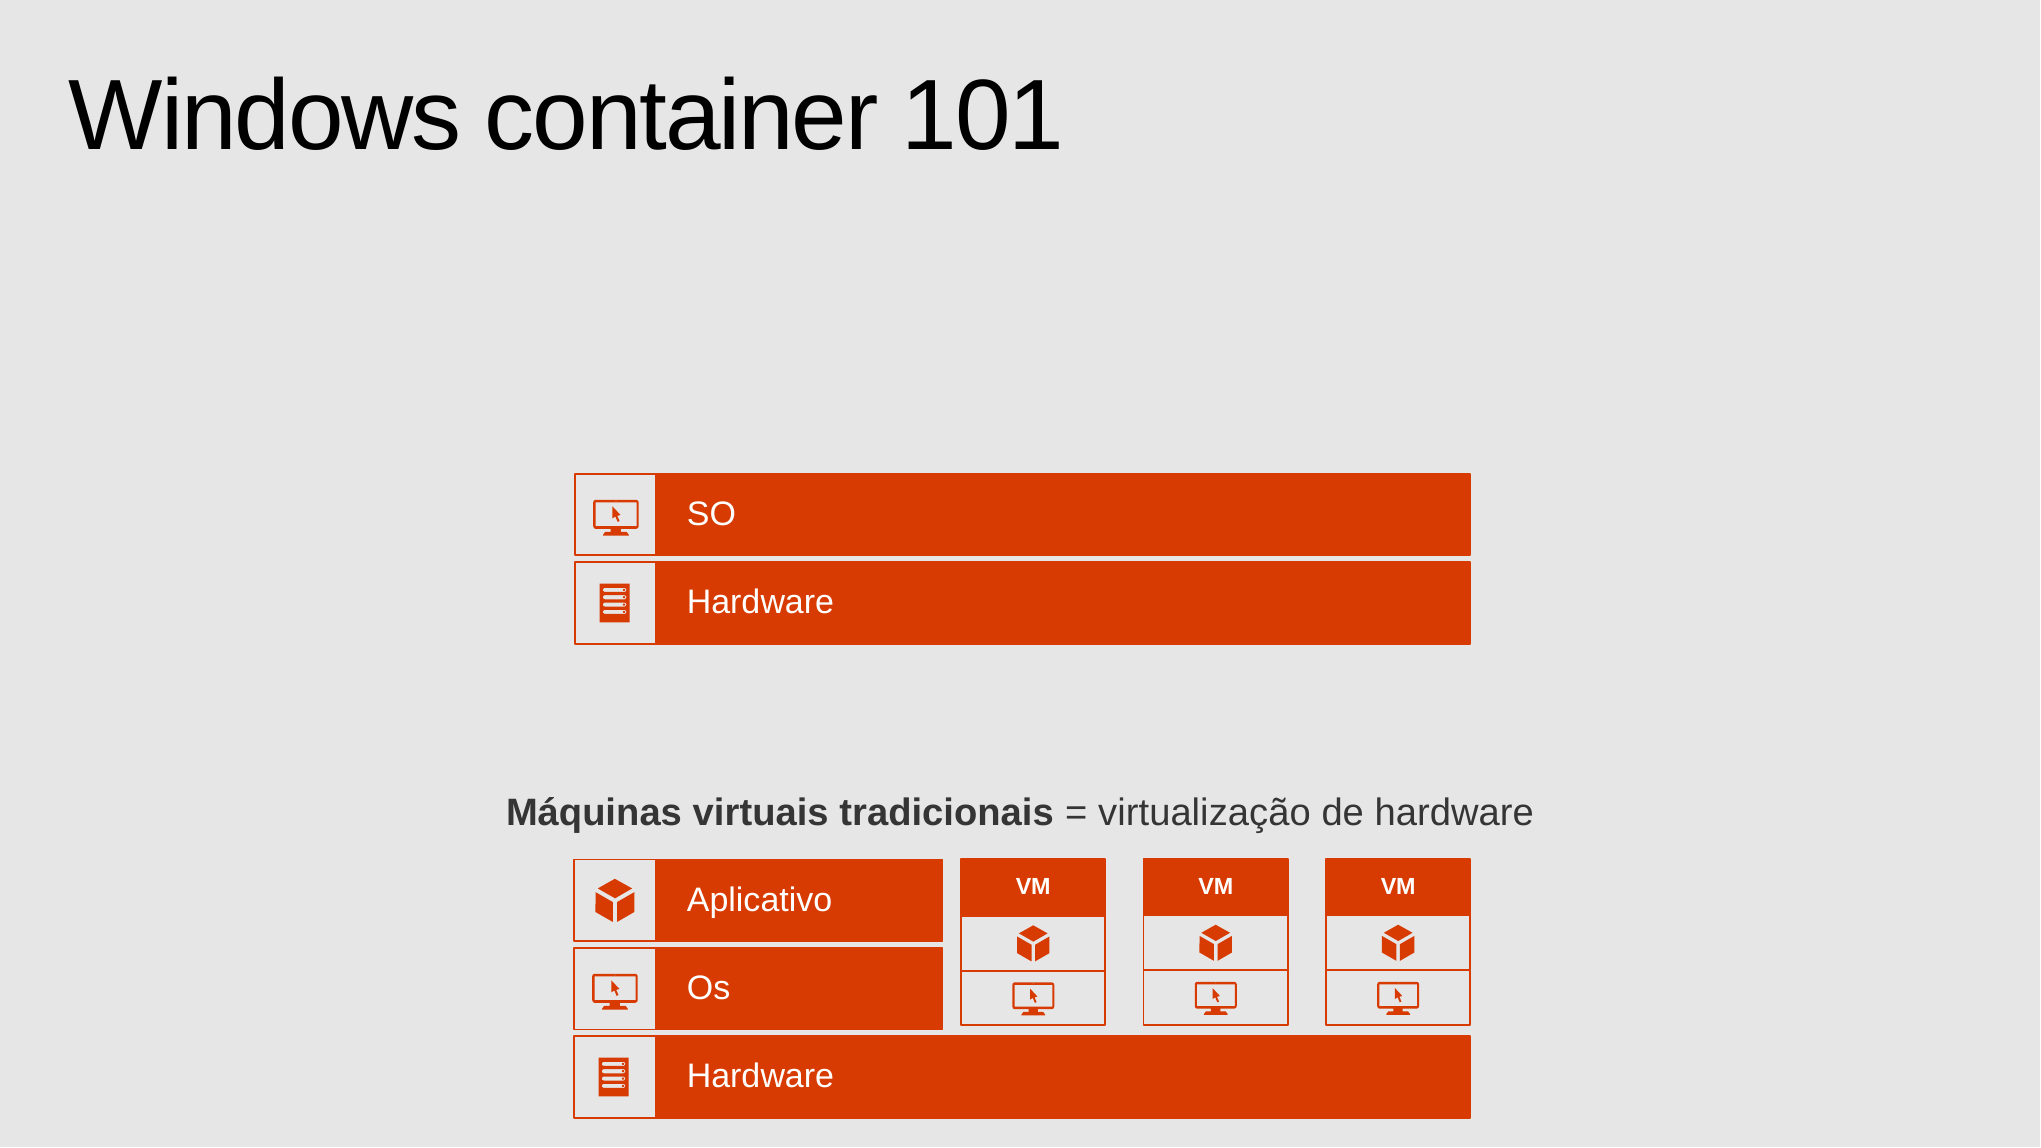

# Windows container 101

SO

Hardware

Máquinas virtuais tradicionais = virtualização de hardware
VM
VM
VM

Aplicativo

Os

Hardware